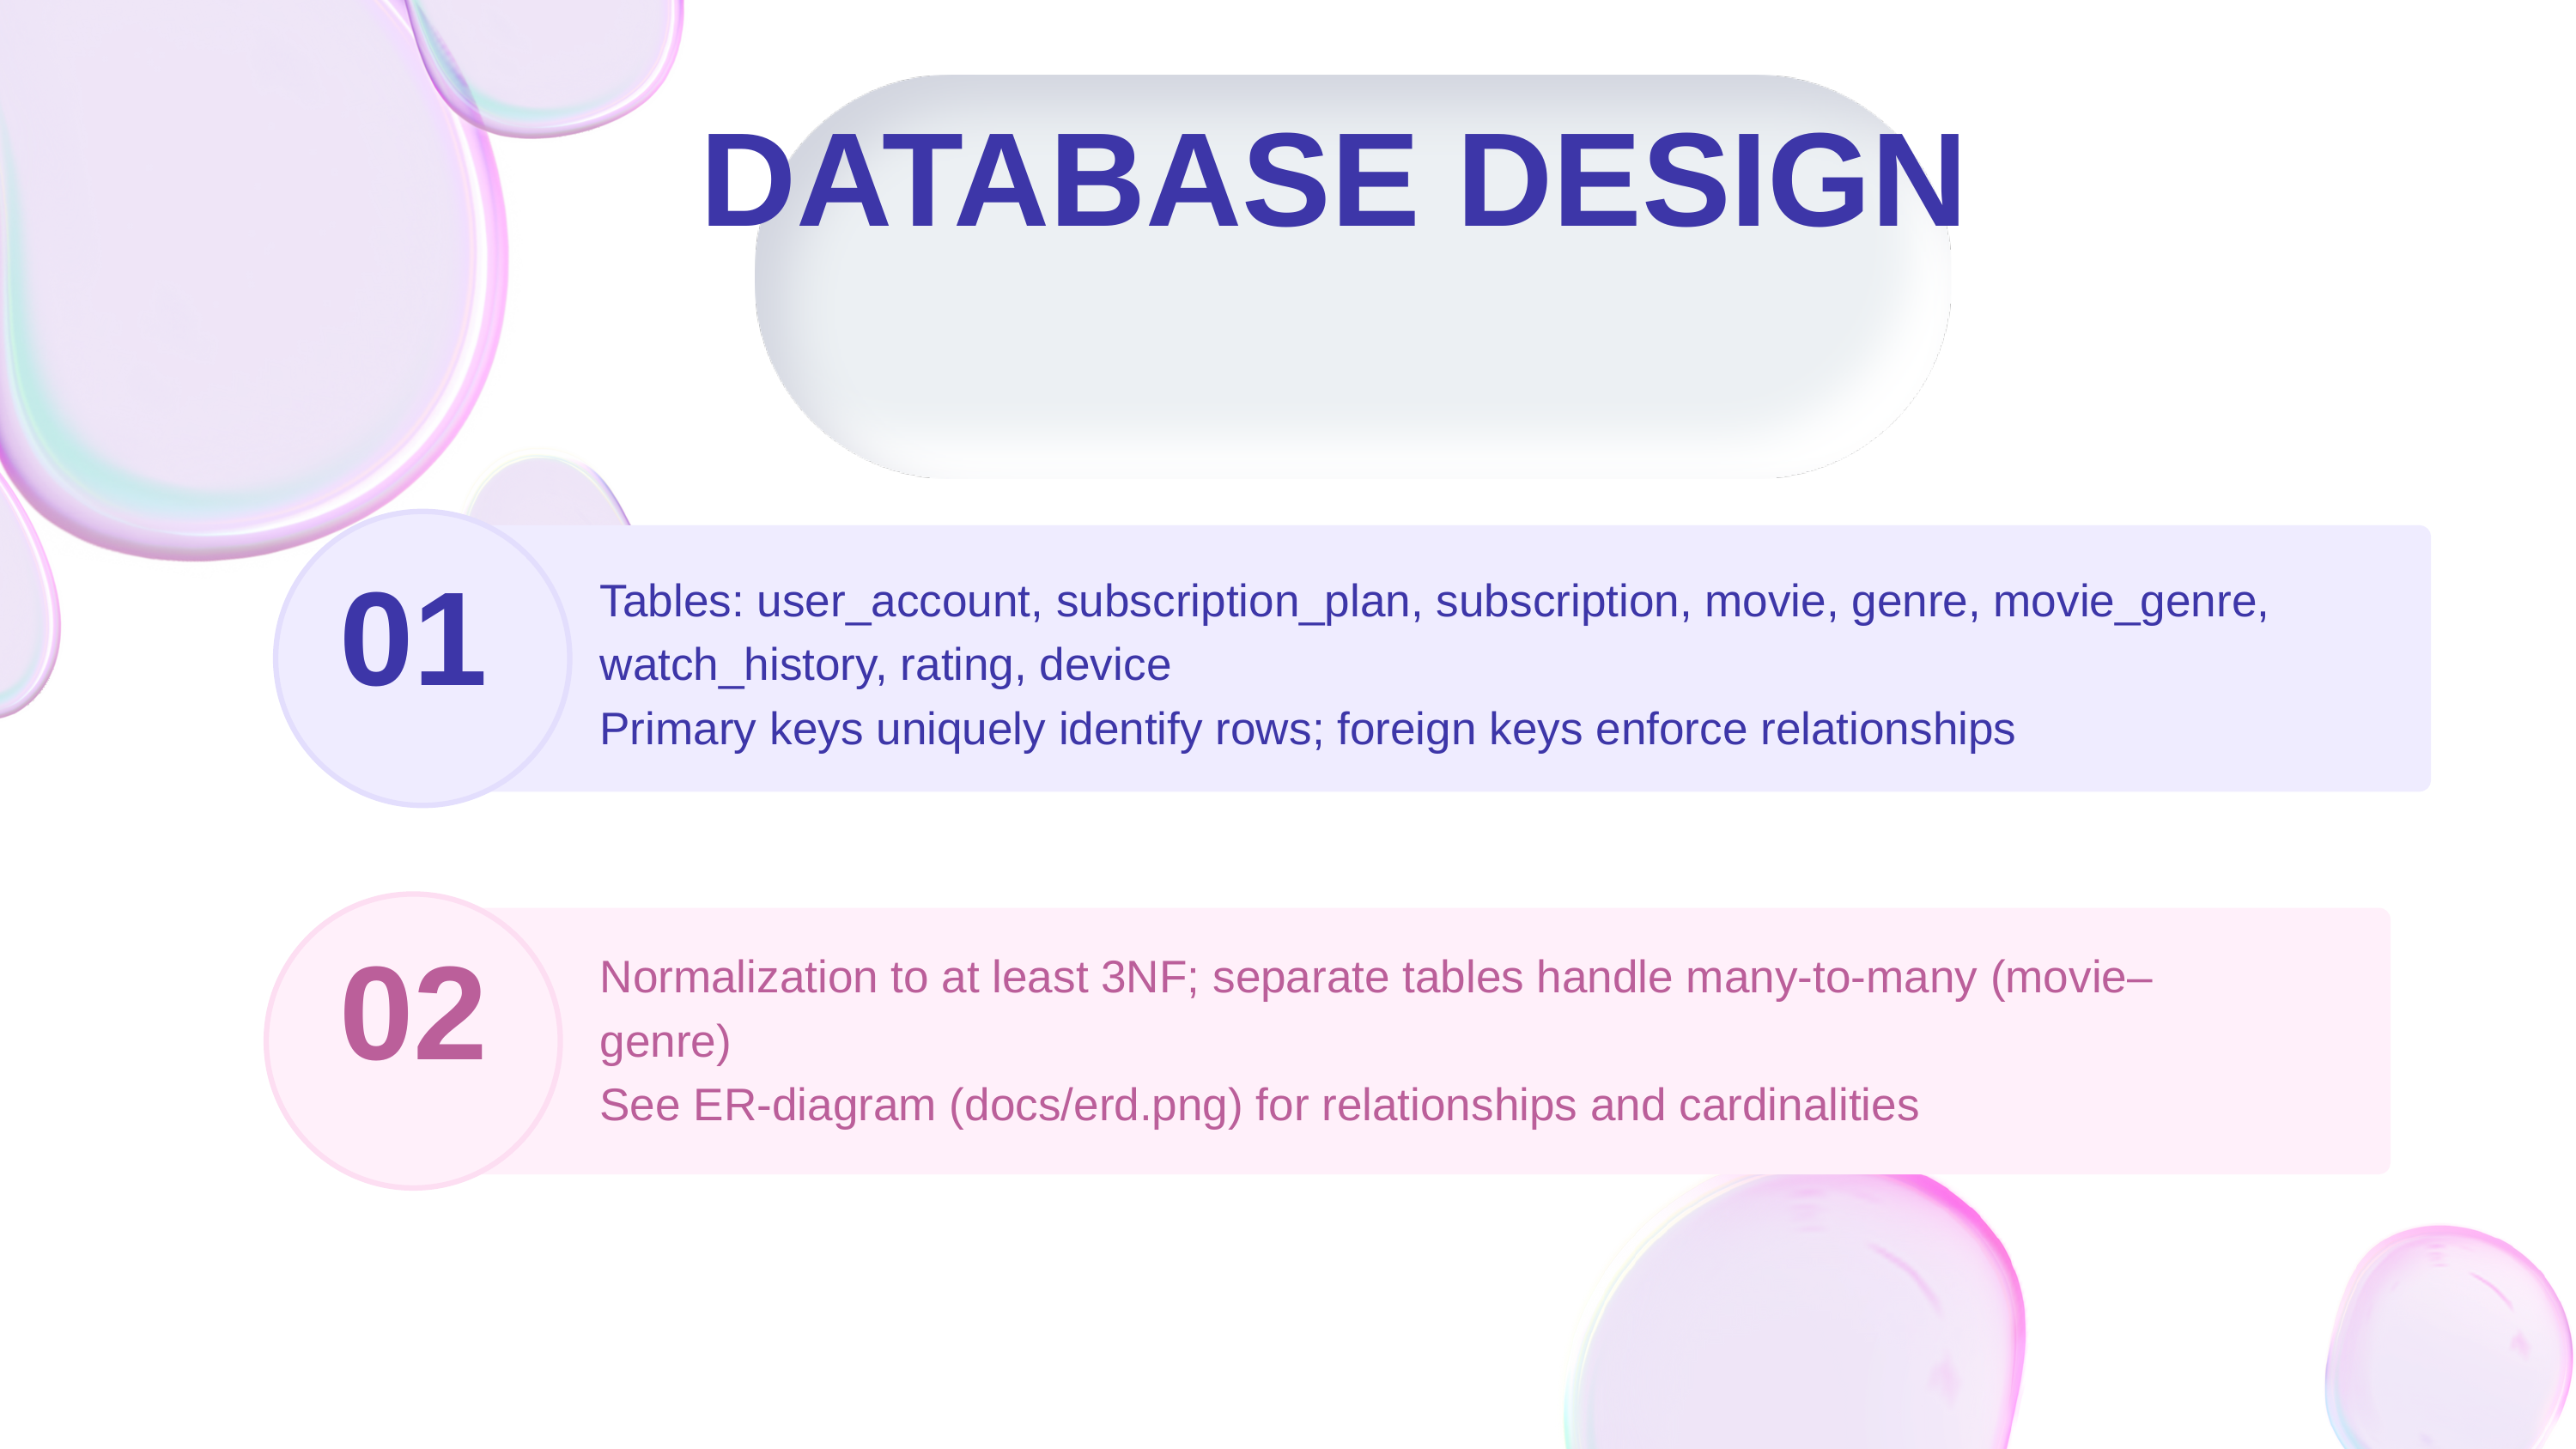

DATABASE DESIGN

Tables: user_account, subscription_plan, subscription, movie, genre, movie_genre, watch_history, rating, device
Primary keys uniquely identify rows; foreign keys enforce relationships
01

Normalization to at least 3NF; separate tables handle many-to-many (movie–genre)
See ER-diagram (docs/erd.png) for relationships and cardinalities

02